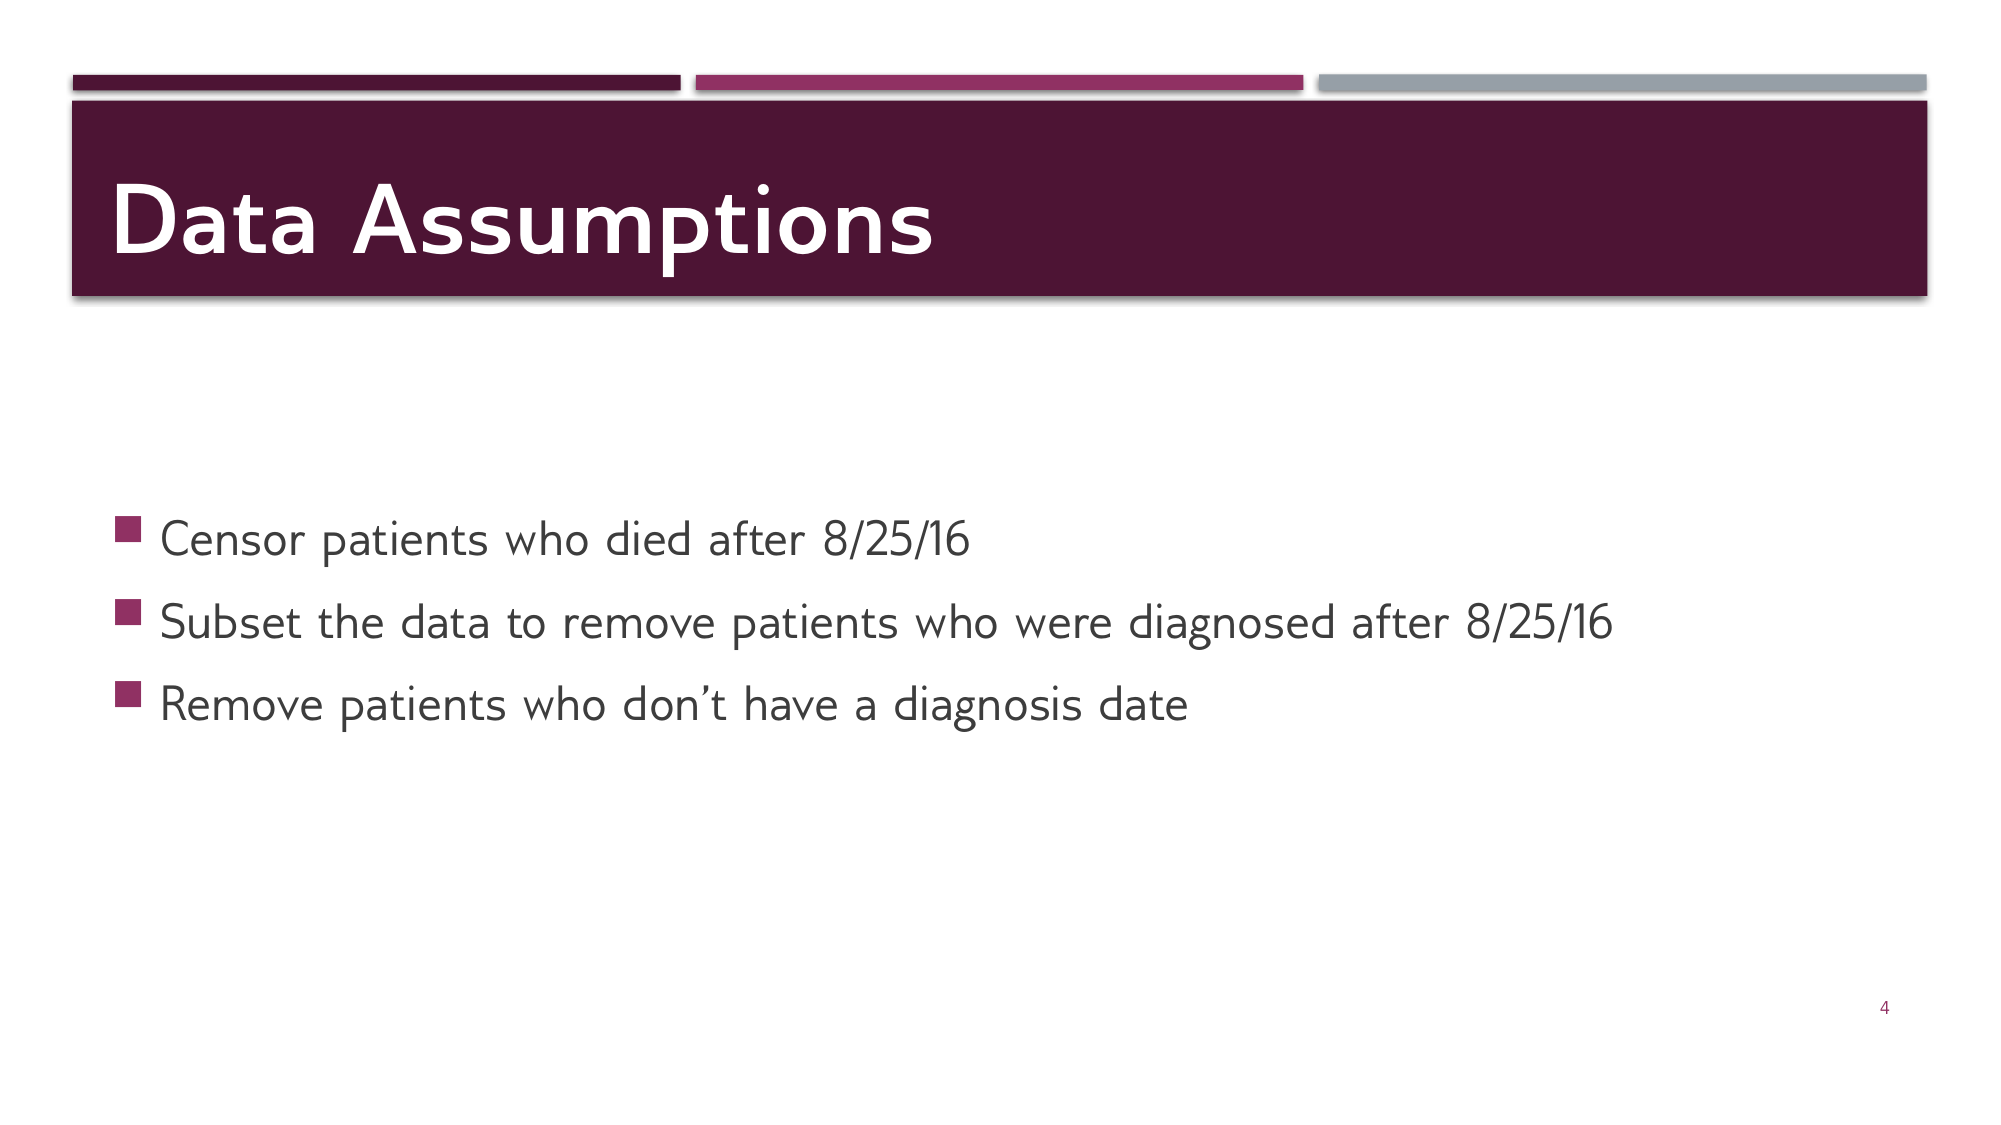

# Data Assumptions
Censor patients who died after 8/25/16
Subset the data to remove patients who were diagnosed after 8/25/16
Remove patients who don’t have a diagnosis date

4